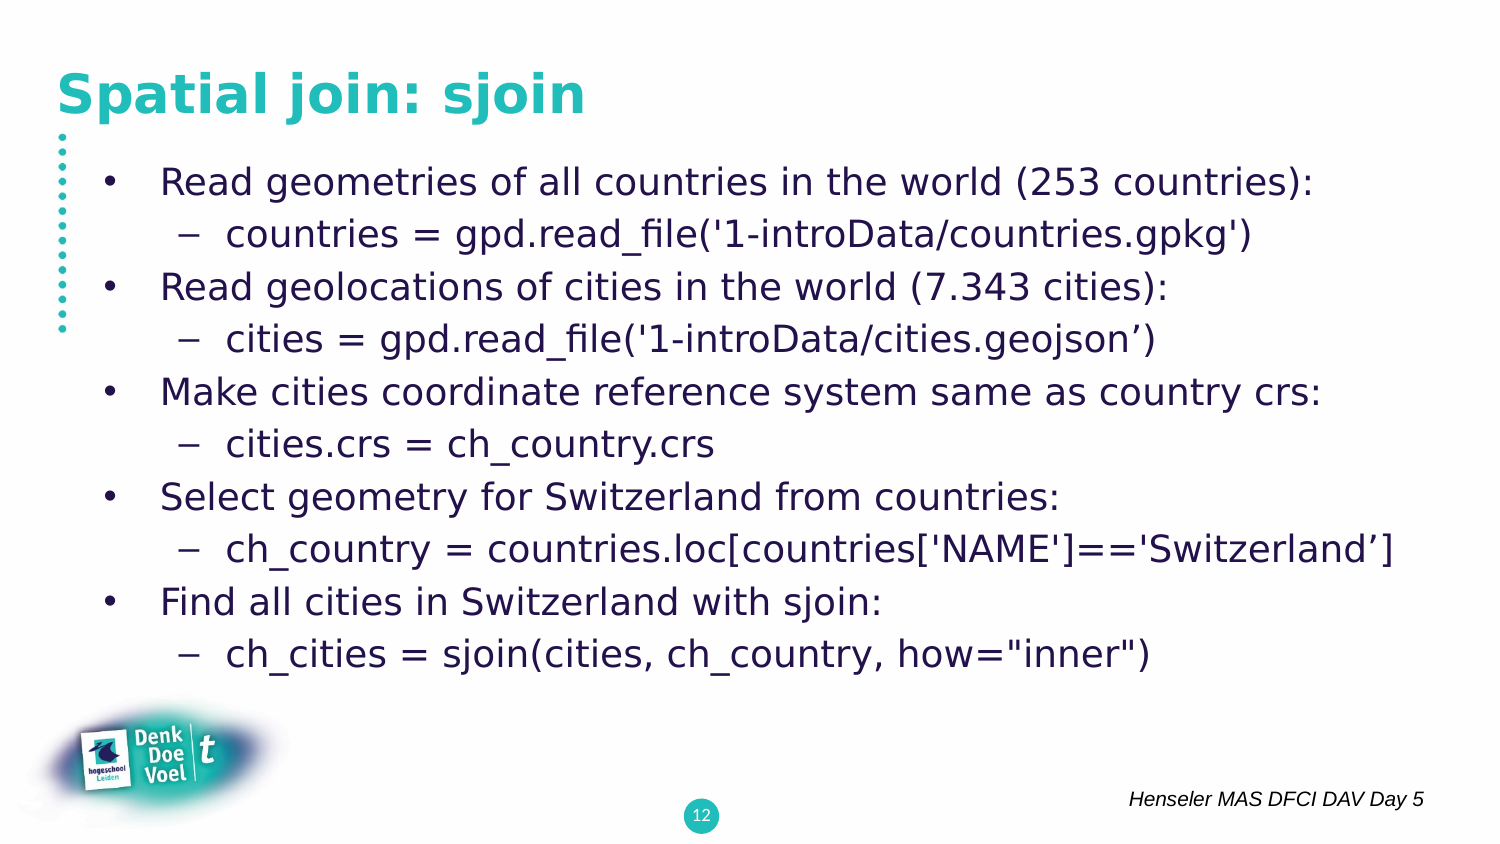

# Spatial join: sjoin
Read geometries of all countries in the world (253 countries):
countries = gpd.read_file('1-introData/countries.gpkg')
Read geolocations of cities in the world (7.343 cities):
cities = gpd.read_file('1-introData/cities.geojson’)
Make cities coordinate reference system same as country crs:
cities.crs = ch_country.crs
Select geometry for Switzerland from countries:
ch_country = countries.loc[countries['NAME']=='Switzerland’]
Find all cities in Switzerland with sjoin:
ch_cities = sjoin(cities, ch_country, how="inner")